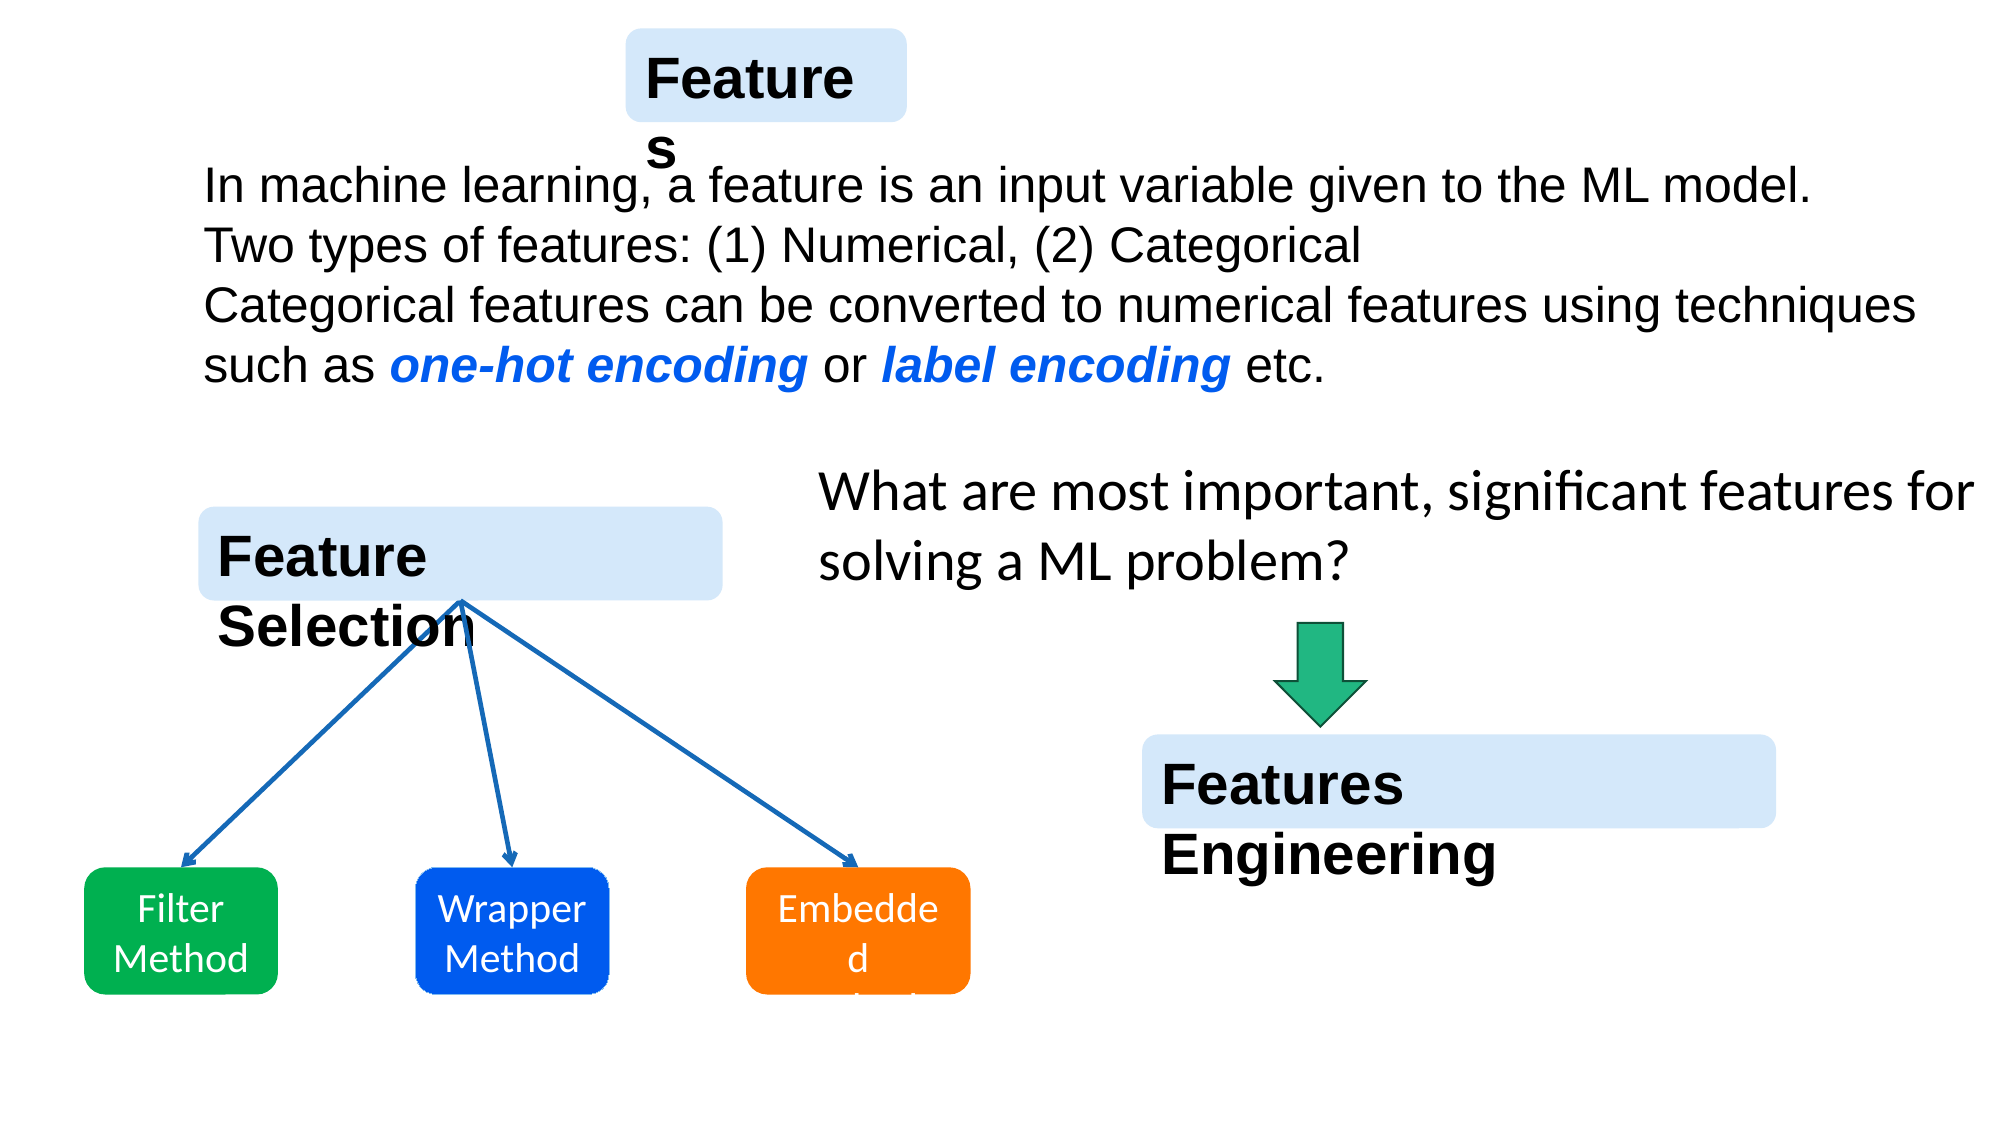

Features
In machine learning, a feature is an input variable given to the ML model.
Two types of features: (1) Numerical, (2) Categorical
Categorical features can be converted to numerical features using techniques
such as one-hot encoding or label encoding etc.
What are most important, significant features for
solving a ML problem?
Feature Selection

Features Engineering
Filter
Methods
Wrapper
Methods
Embedded
Methods